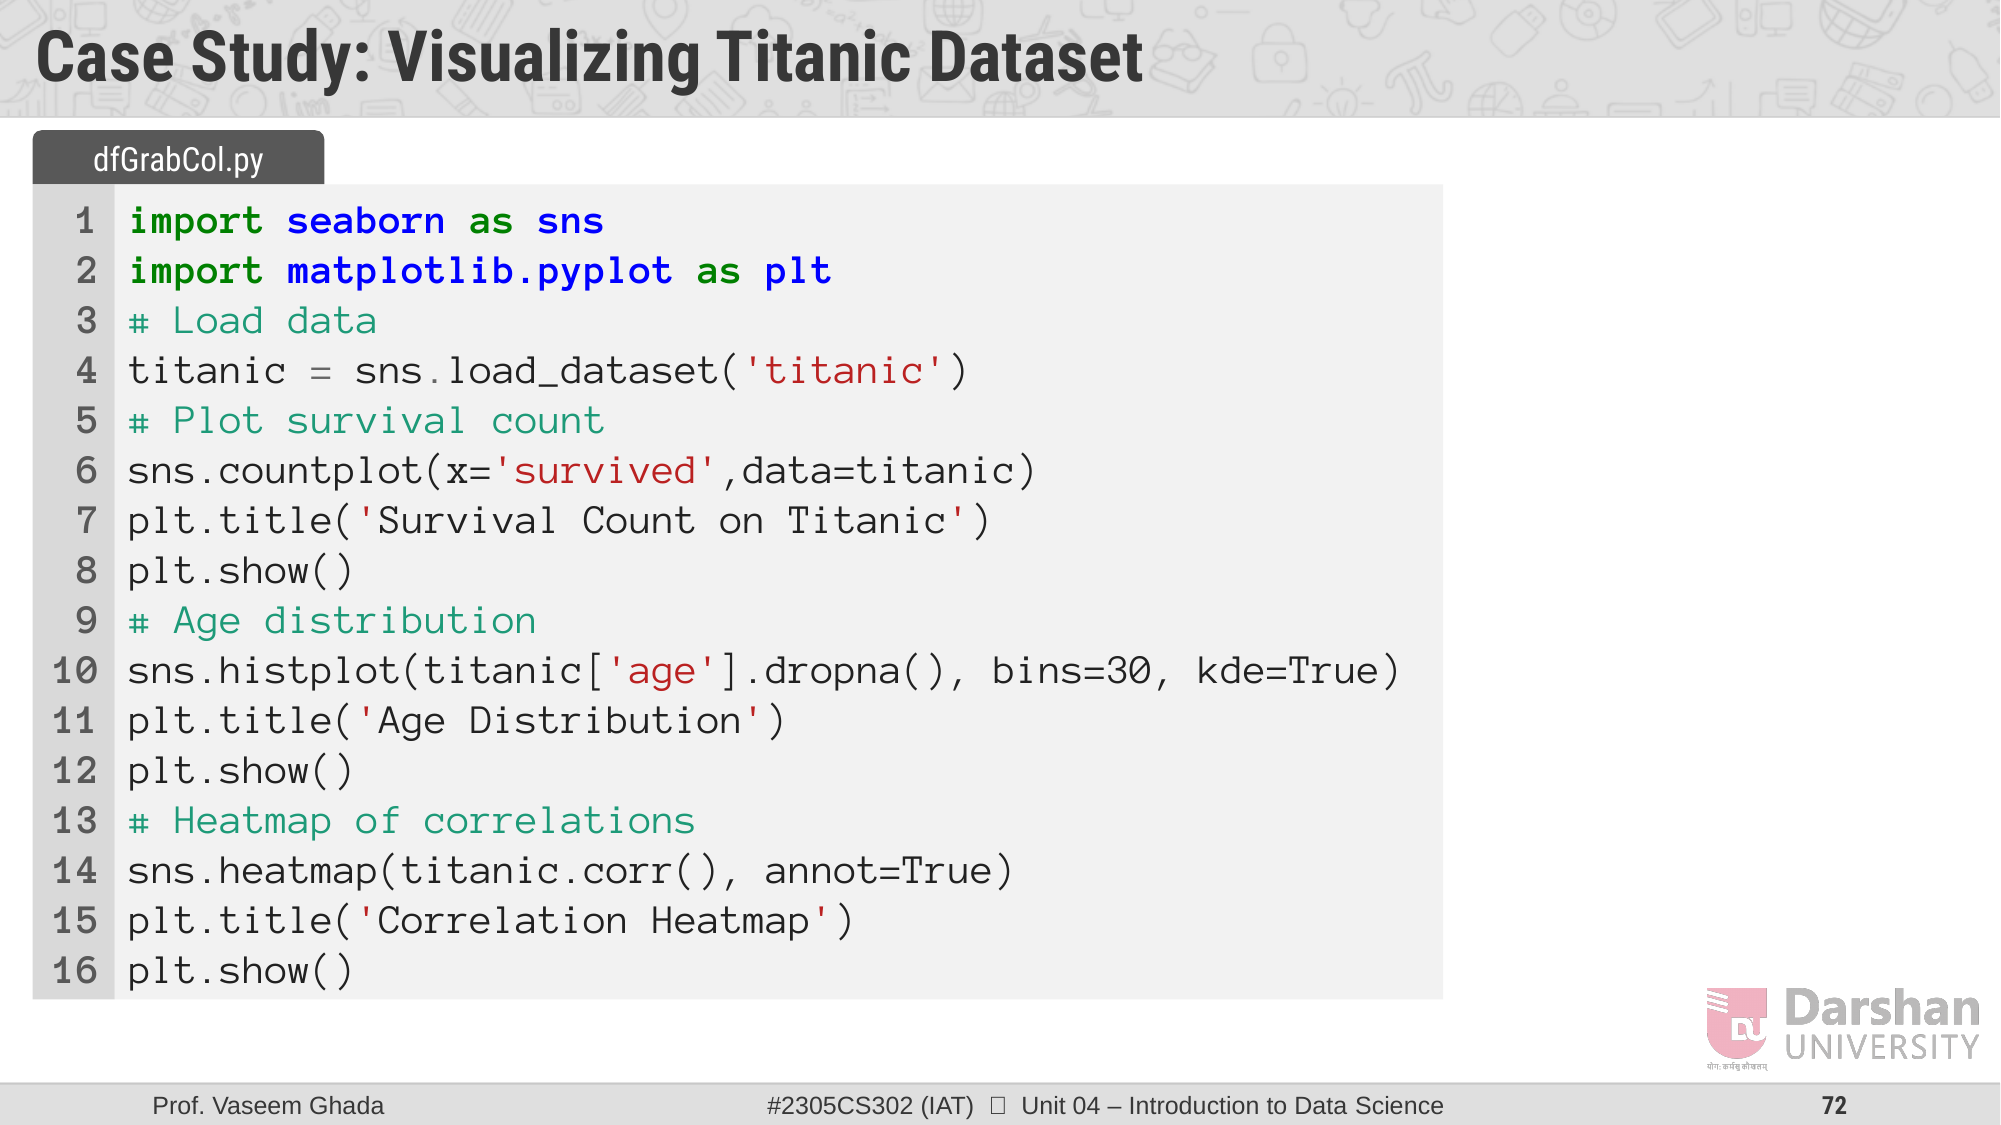

# Case Study: Visualizing Titanic Dataset
dfGrabCol.py

1
2
3
4
5
6
7
8
9
10
11
12
13
14
15
16
import seaborn as sns
import matplotlib.pyplot as plt
# Load data
titanic = sns.load_dataset('titanic')
# Plot survival count
sns.countplot(x='survived',data=titanic)
plt.title('Survival Count on Titanic')
plt.show()
# Age distribution
sns.histplot(titanic['age'].dropna(), bins=30, kde=True)
plt.title('Age Distribution')
plt.show()
# Heatmap of correlations
sns.heatmap(titanic.corr(), annot=True)
plt.title('Correlation Heatmap')
plt.show()